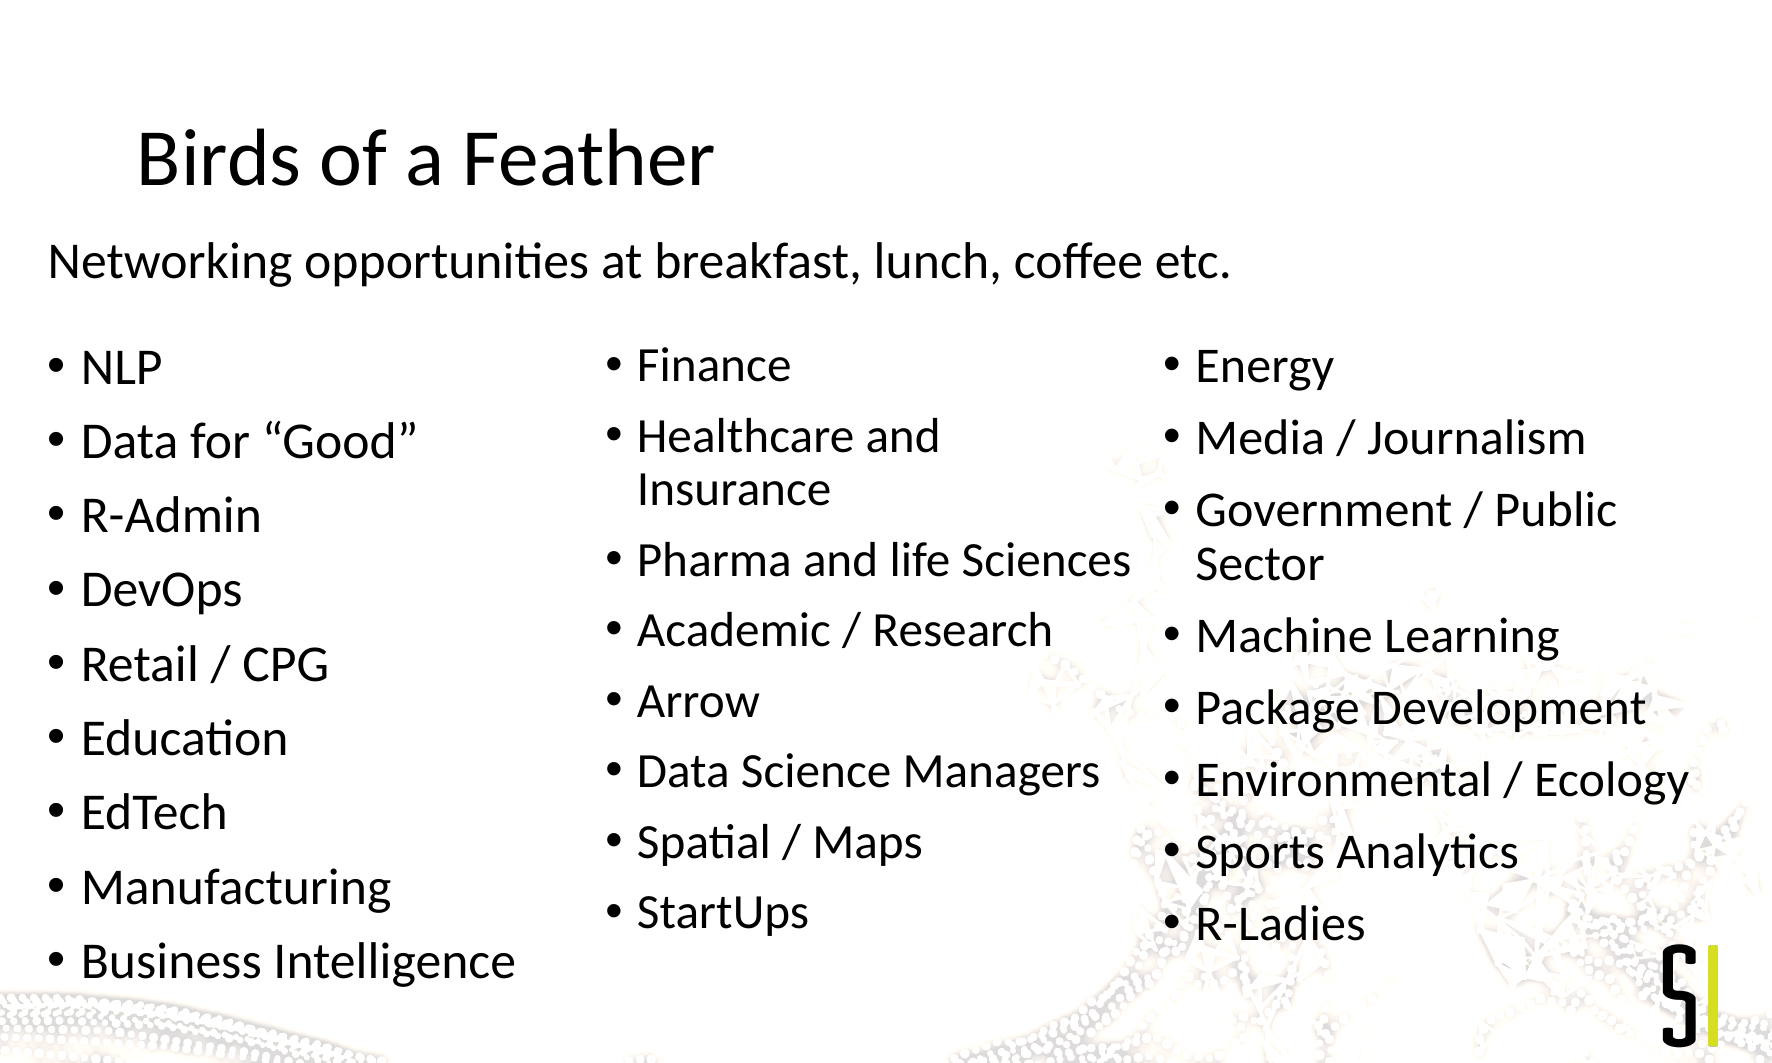

# Birds of a Feather
Networking opportunities at breakfast, lunch, coffee etc.
NLP
Data for “Good”
R-Admin
DevOps
Retail / CPG
Education
EdTech
Manufacturing
Business Intelligence
Finance
Healthcare and Insurance
Pharma and life Sciences
Academic / Research
Arrow
Data Science Managers
Spatial / Maps
StartUps
Energy
Media / Journalism
Government / Public Sector
Machine Learning
Package Development
Environmental / Ecology
Sports Analytics
R-Ladies